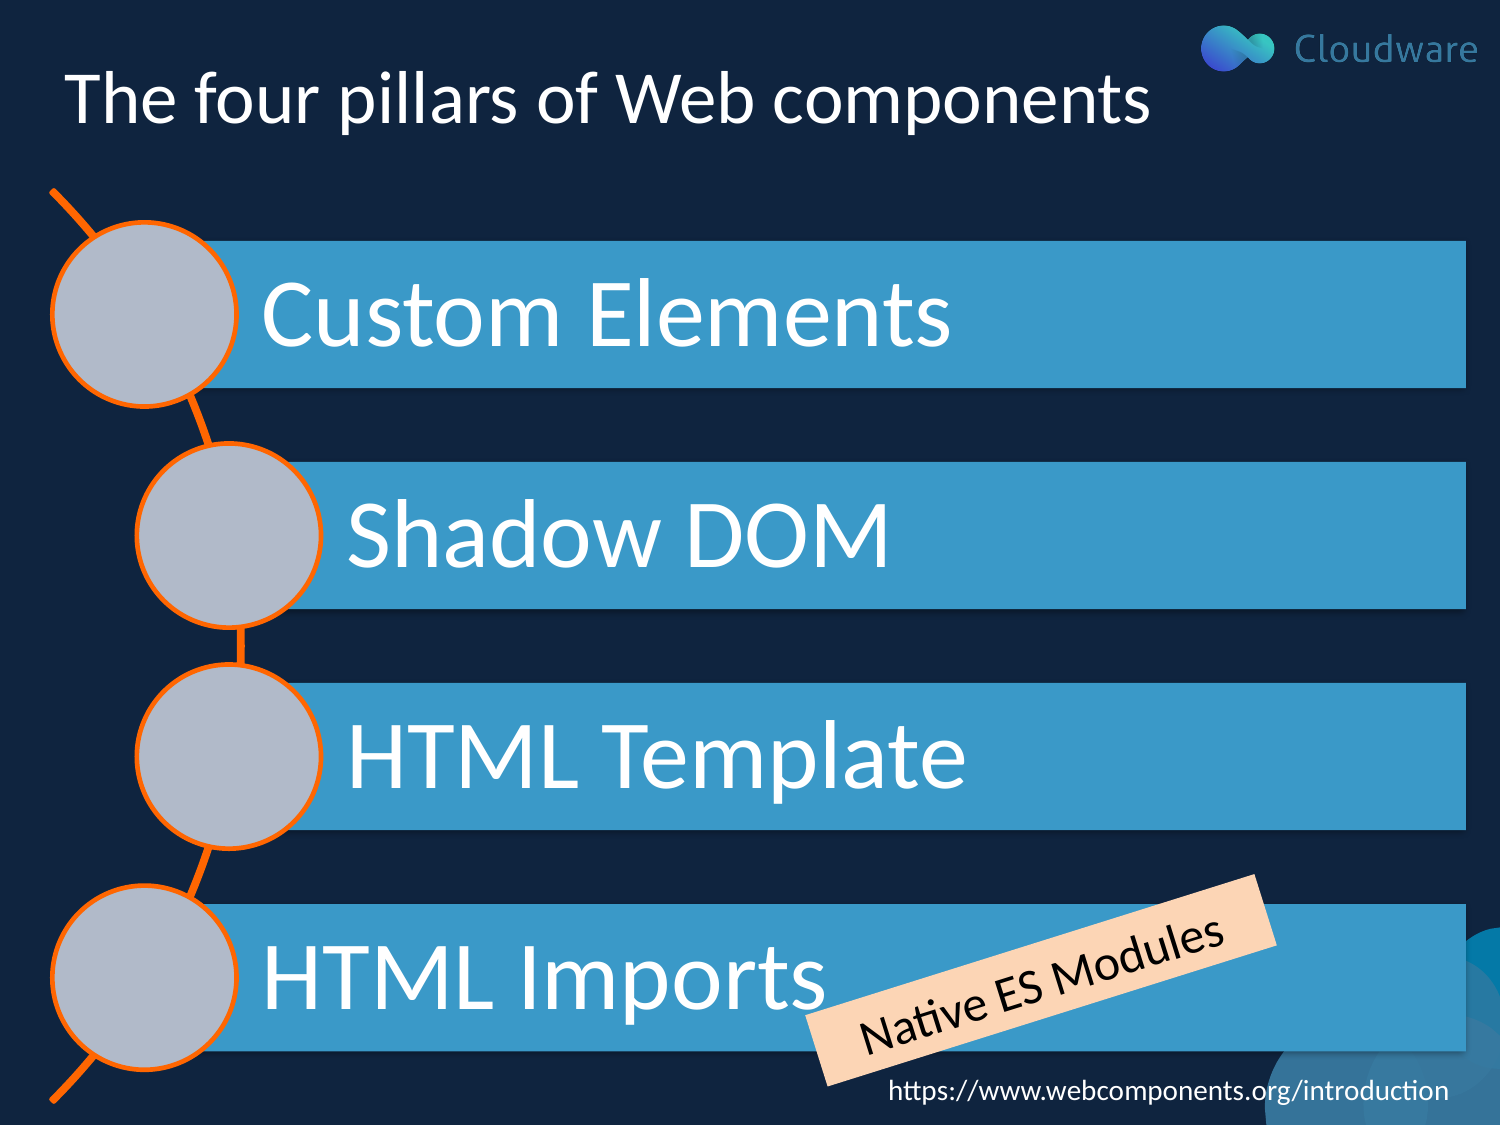

# The four pillars of Web components
Custom Elements
Shadow DOM
HTML Template
HTML Imports
Native ES Modules
https://www.webcomponents.org/introduction